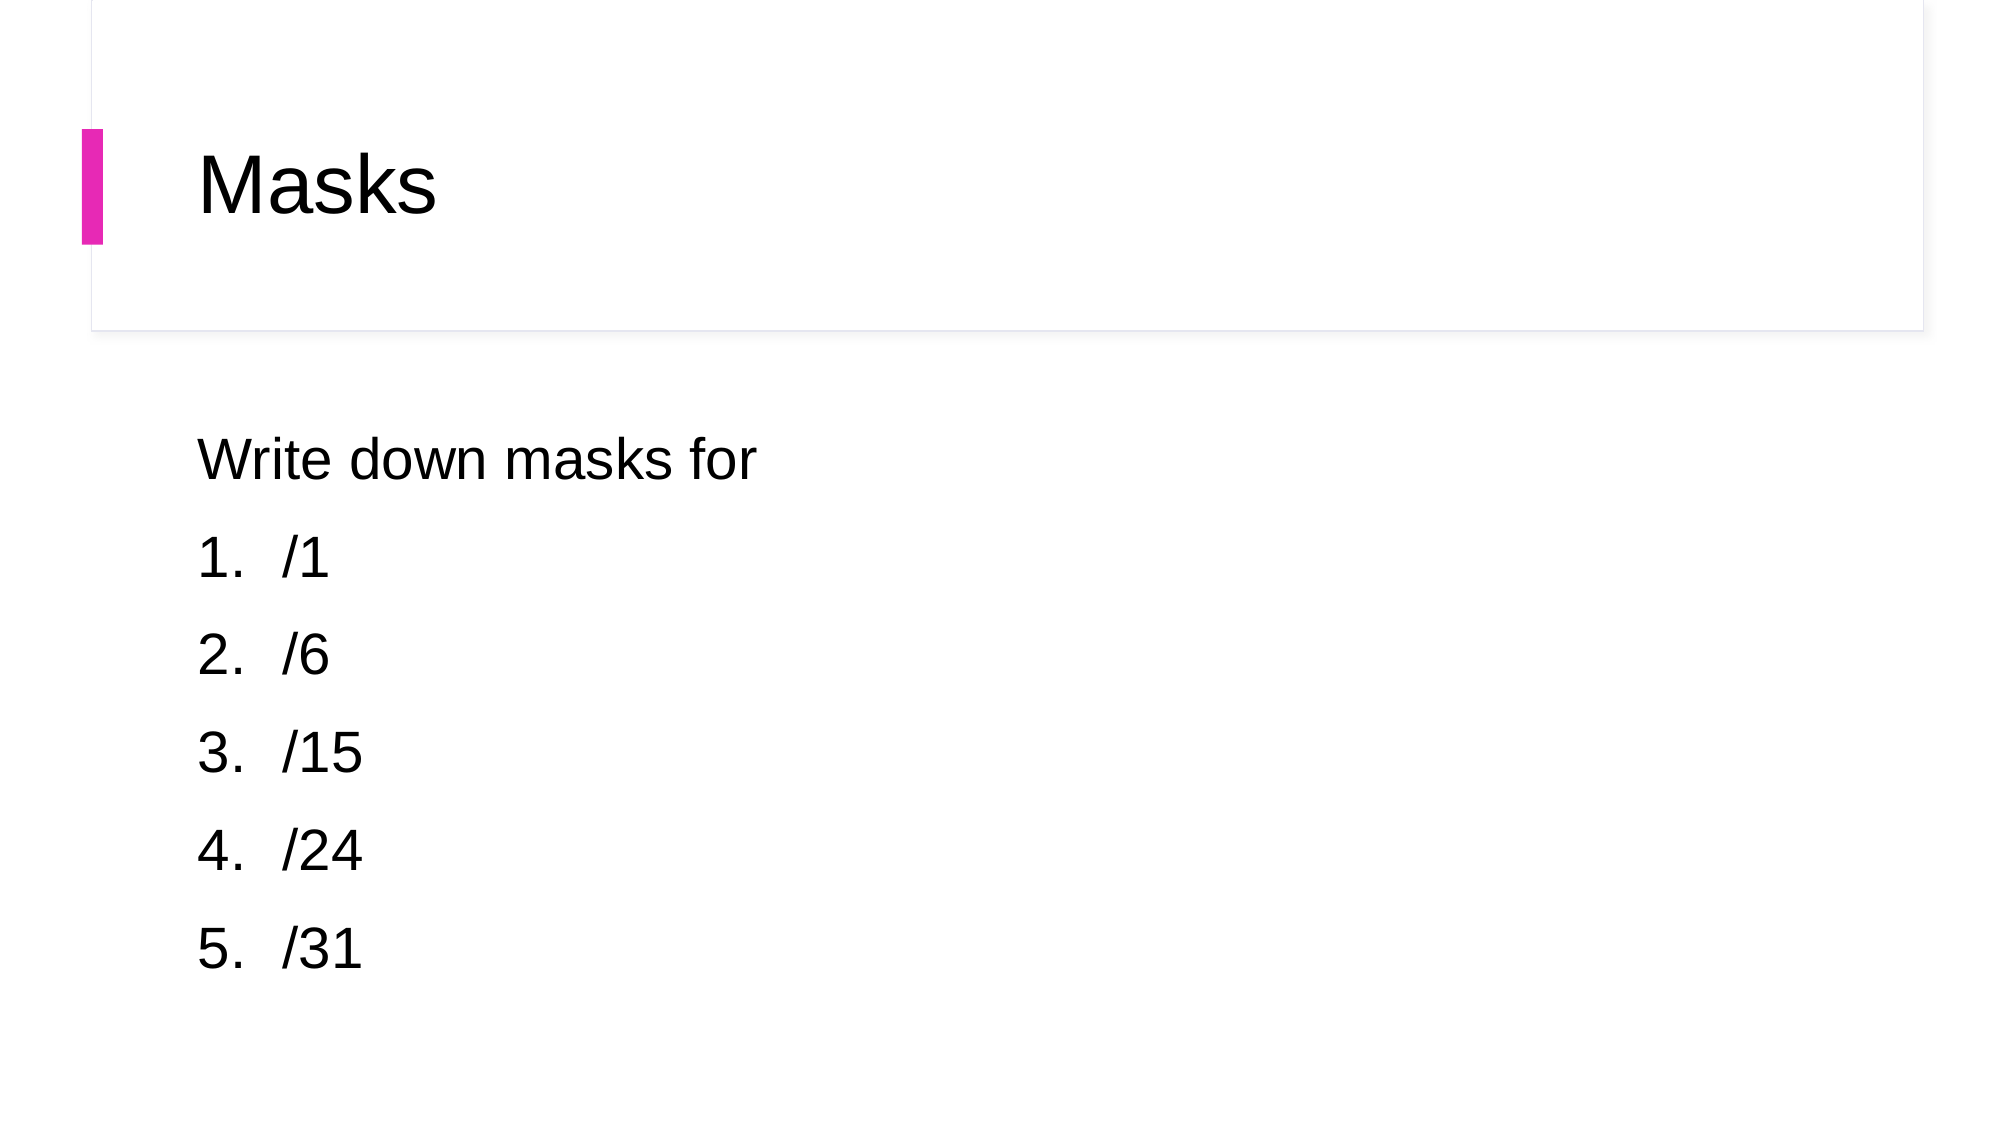

# Masks
Write down masks for
/1
/6
/15
/24
/31